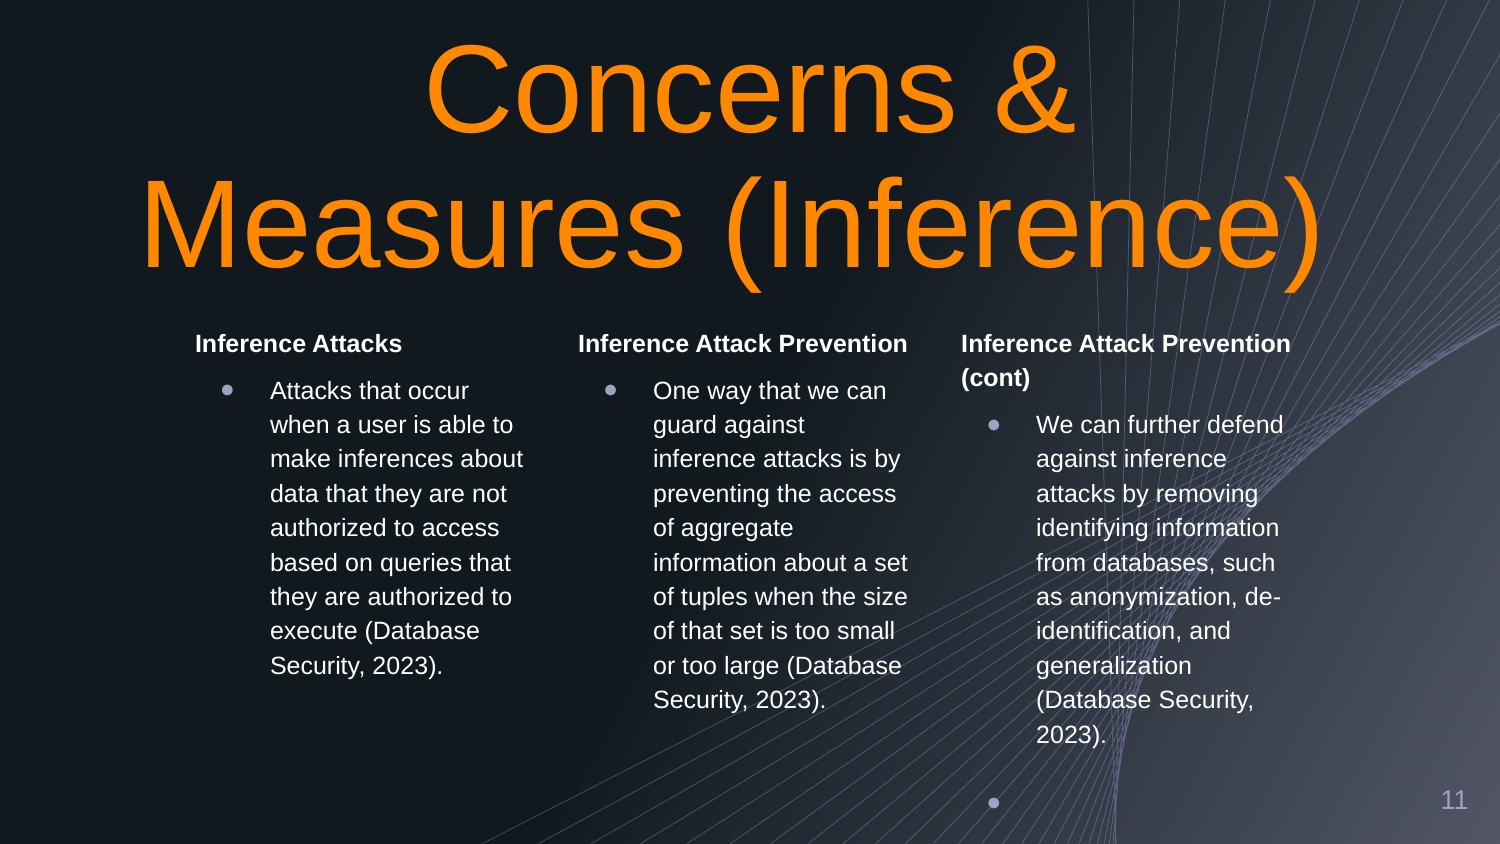

# Concerns &  Measures (Inference)
Inference Attacks
Attacks that occur when a user is able to make inferences about data that they are not authorized to access based on queries that they are authorized to execute (Database Security, 2023).

Inference Attack Prevention
One way that we can guard against inference attacks is by preventing the access of aggregate information about a set of tuples when the size of that set is too small or too large (Database Security, 2023).
Inference Attack Prevention (cont)
We can further defend against inference attacks by removing identifying information from databases, such as anonymization, de-identification, and generalization (Database Security, 2023).

11